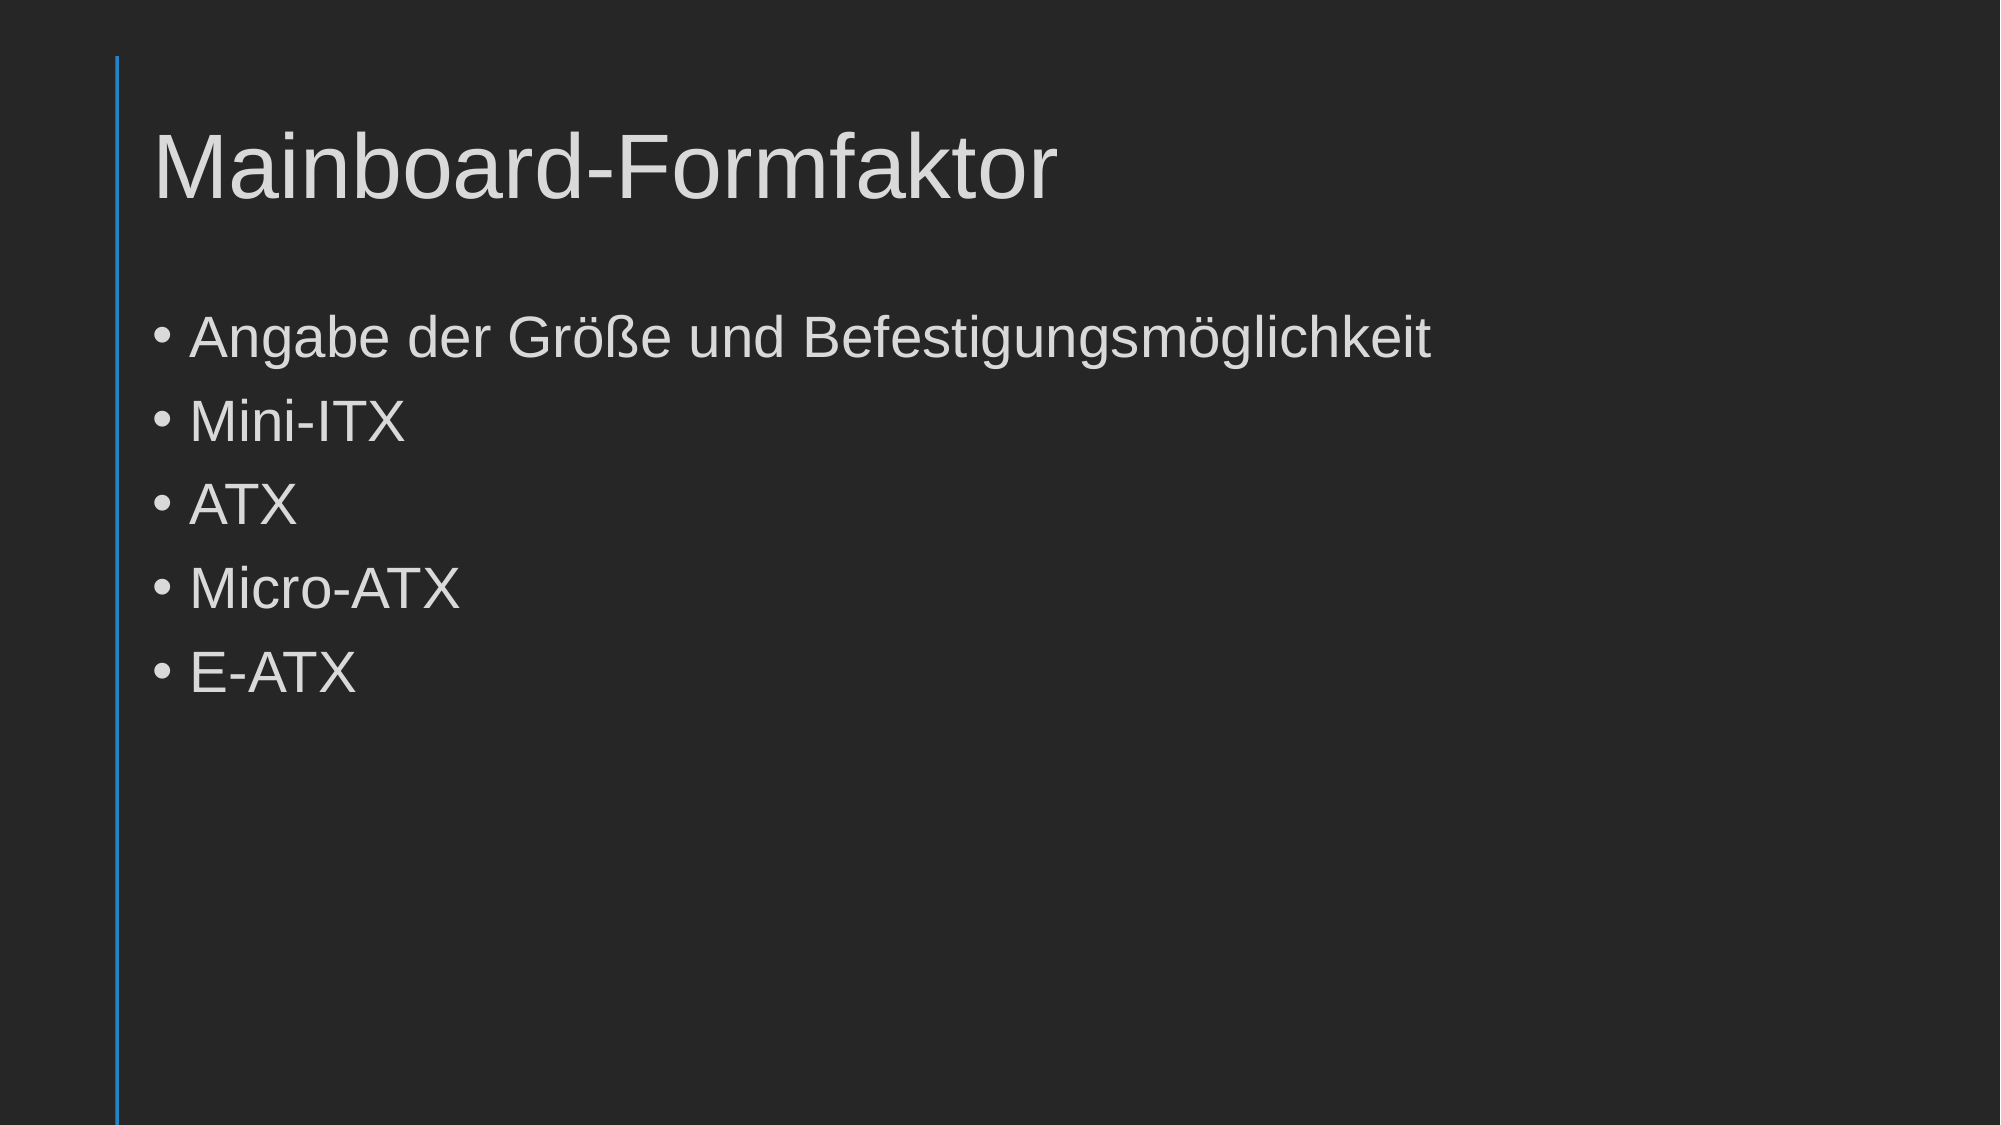

# Mainboard-Formfaktor
Angabe der Größe und Befestigungsmöglichkeit
Mini-ITX
ATX
Micro-ATX
E-ATX